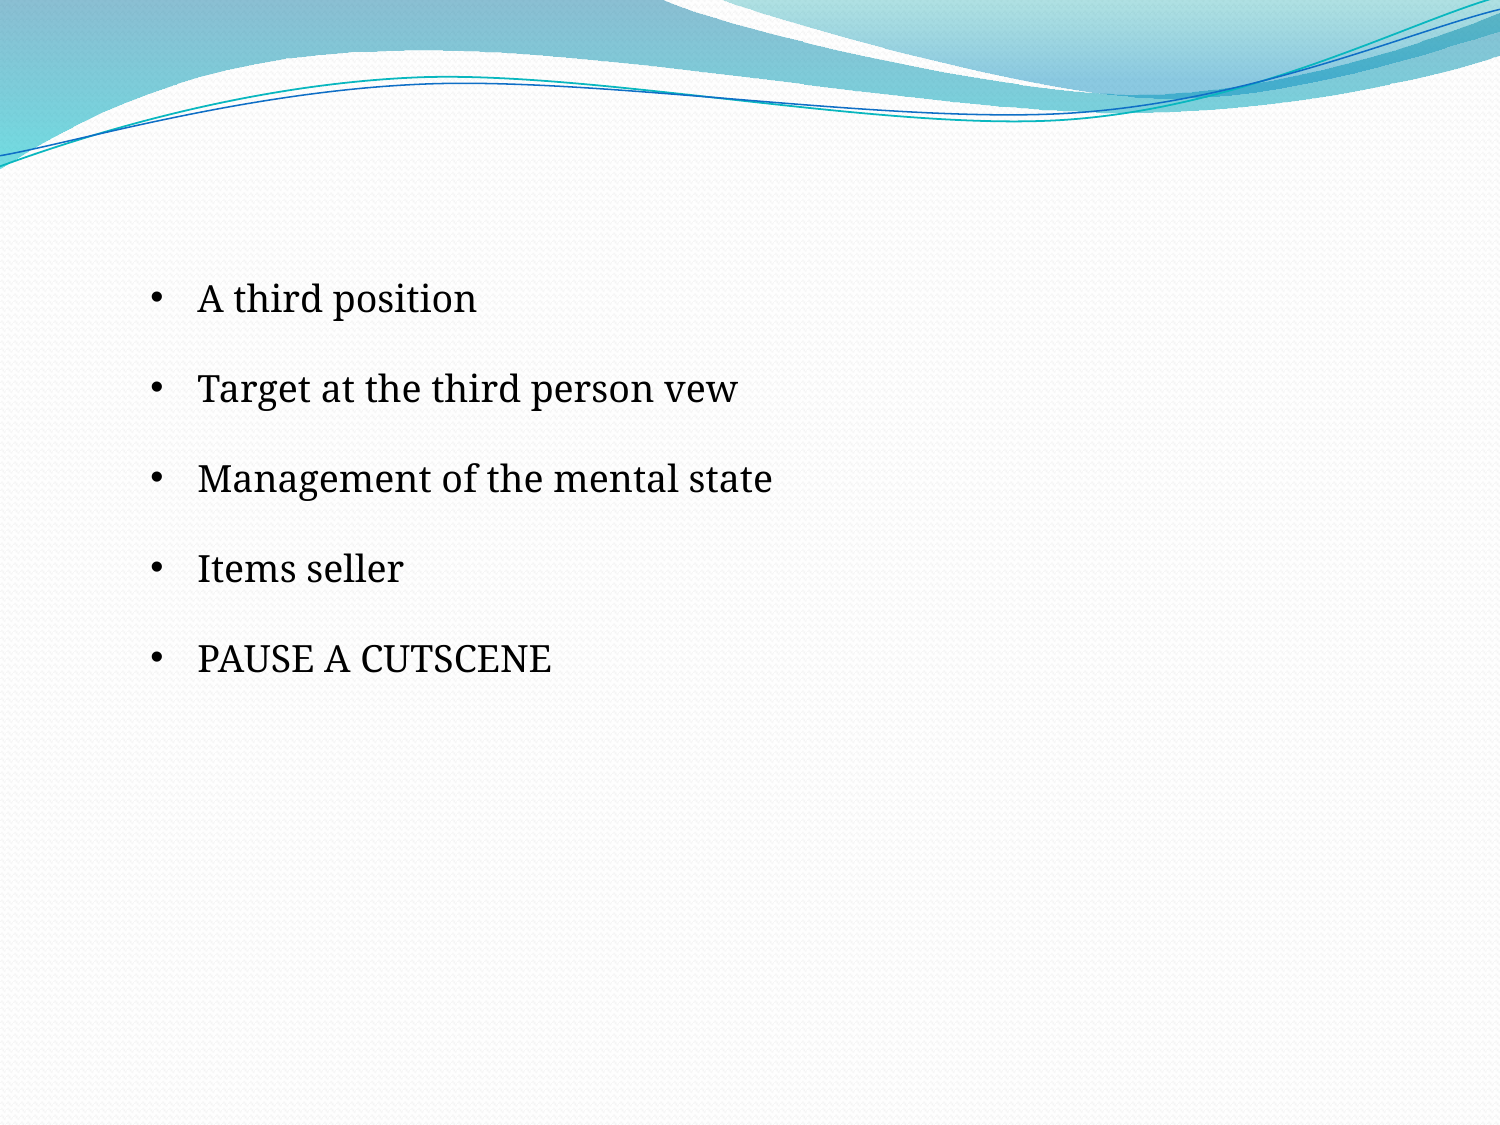

A third position

Target at the third person vew

Management of the mental state

Items seller

PAUSE A CUTSCENE